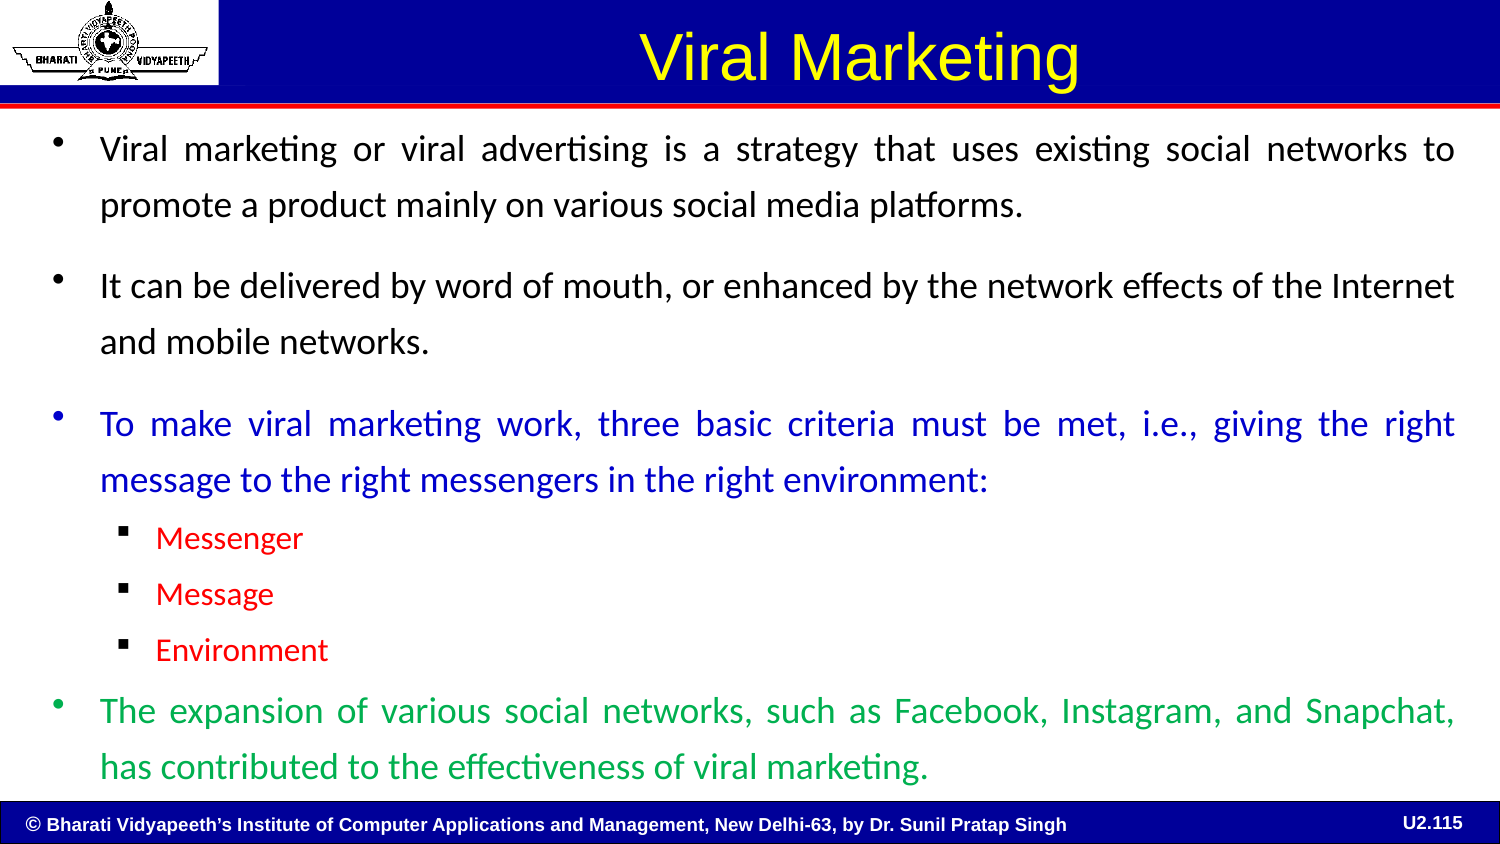

# Viral Marketing
Viral marketing or viral advertising is a strategy that uses existing social networks to promote a product mainly on various social media platforms.
It can be delivered by word of mouth, or enhanced by the network effects of the Internet and mobile networks.
To make viral marketing work, three basic criteria must be met, i.e., giving the right message to the right messengers in the right environment:
Messenger
Message
Environment
The expansion of various social networks, such as Facebook, Instagram, and Snapchat, has contributed to the effectiveness of viral marketing.